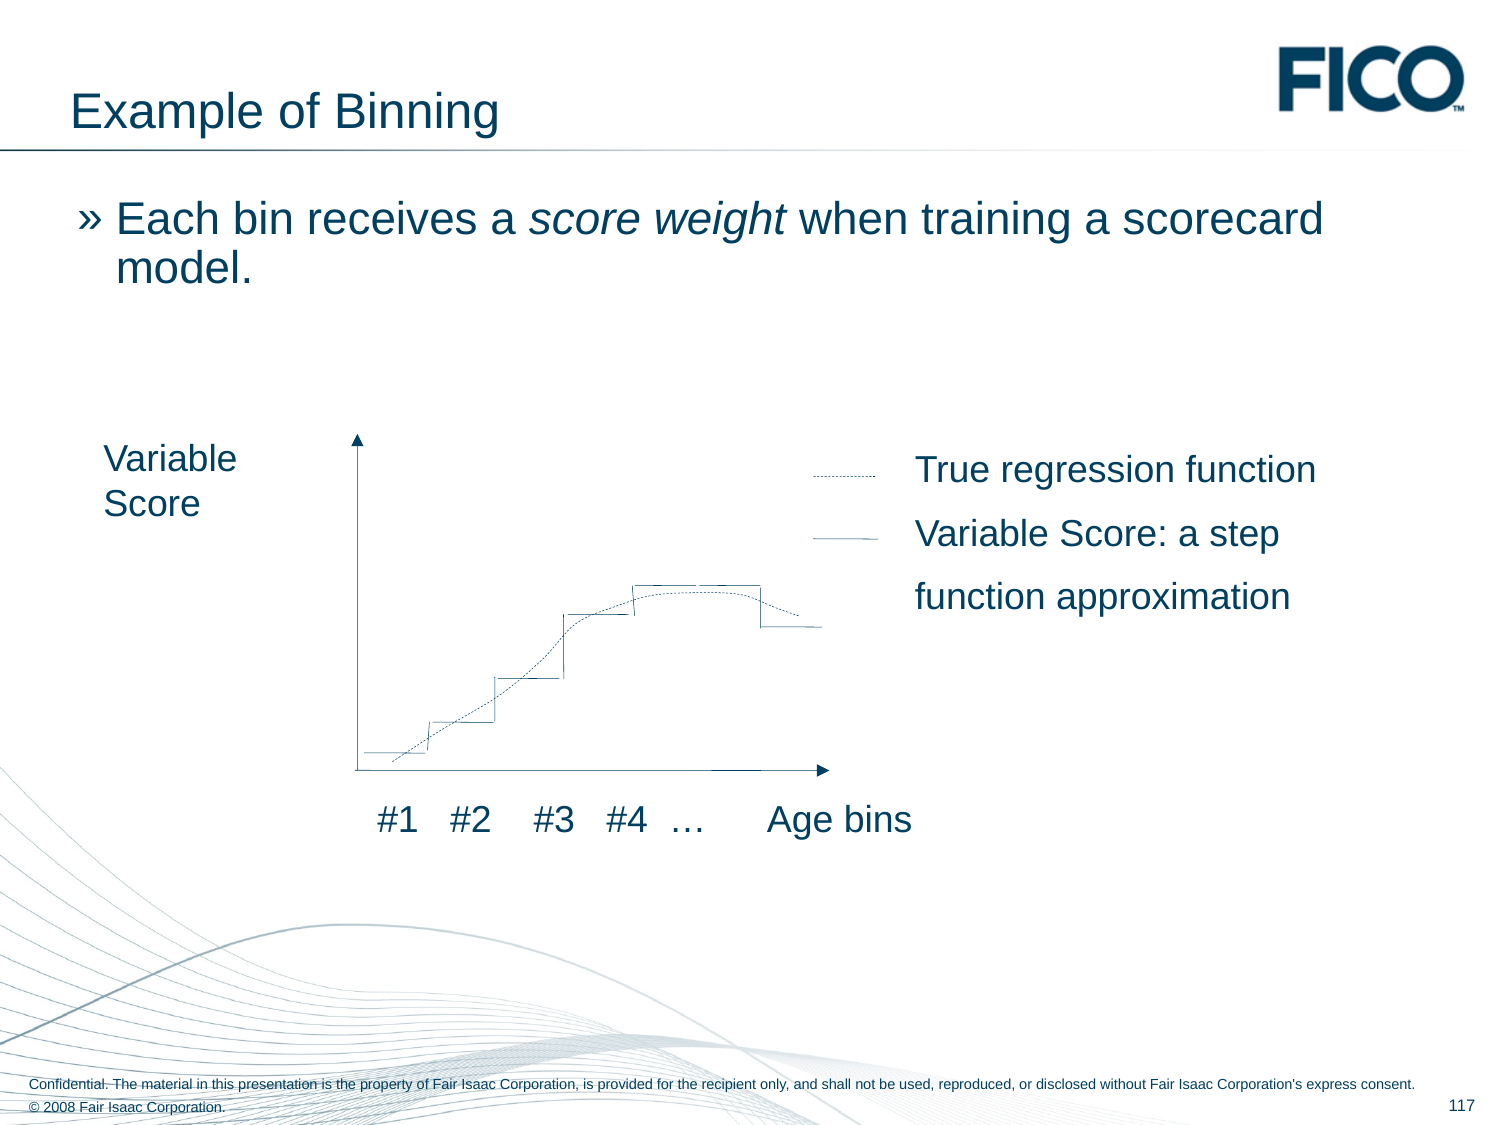

# Example of Binning
Each bin receives a score weight when training a scorecard model.
Variable Score

True regression function
Variable Score: a step
function approximation

#1   #2    #3   #4  …      Age bins